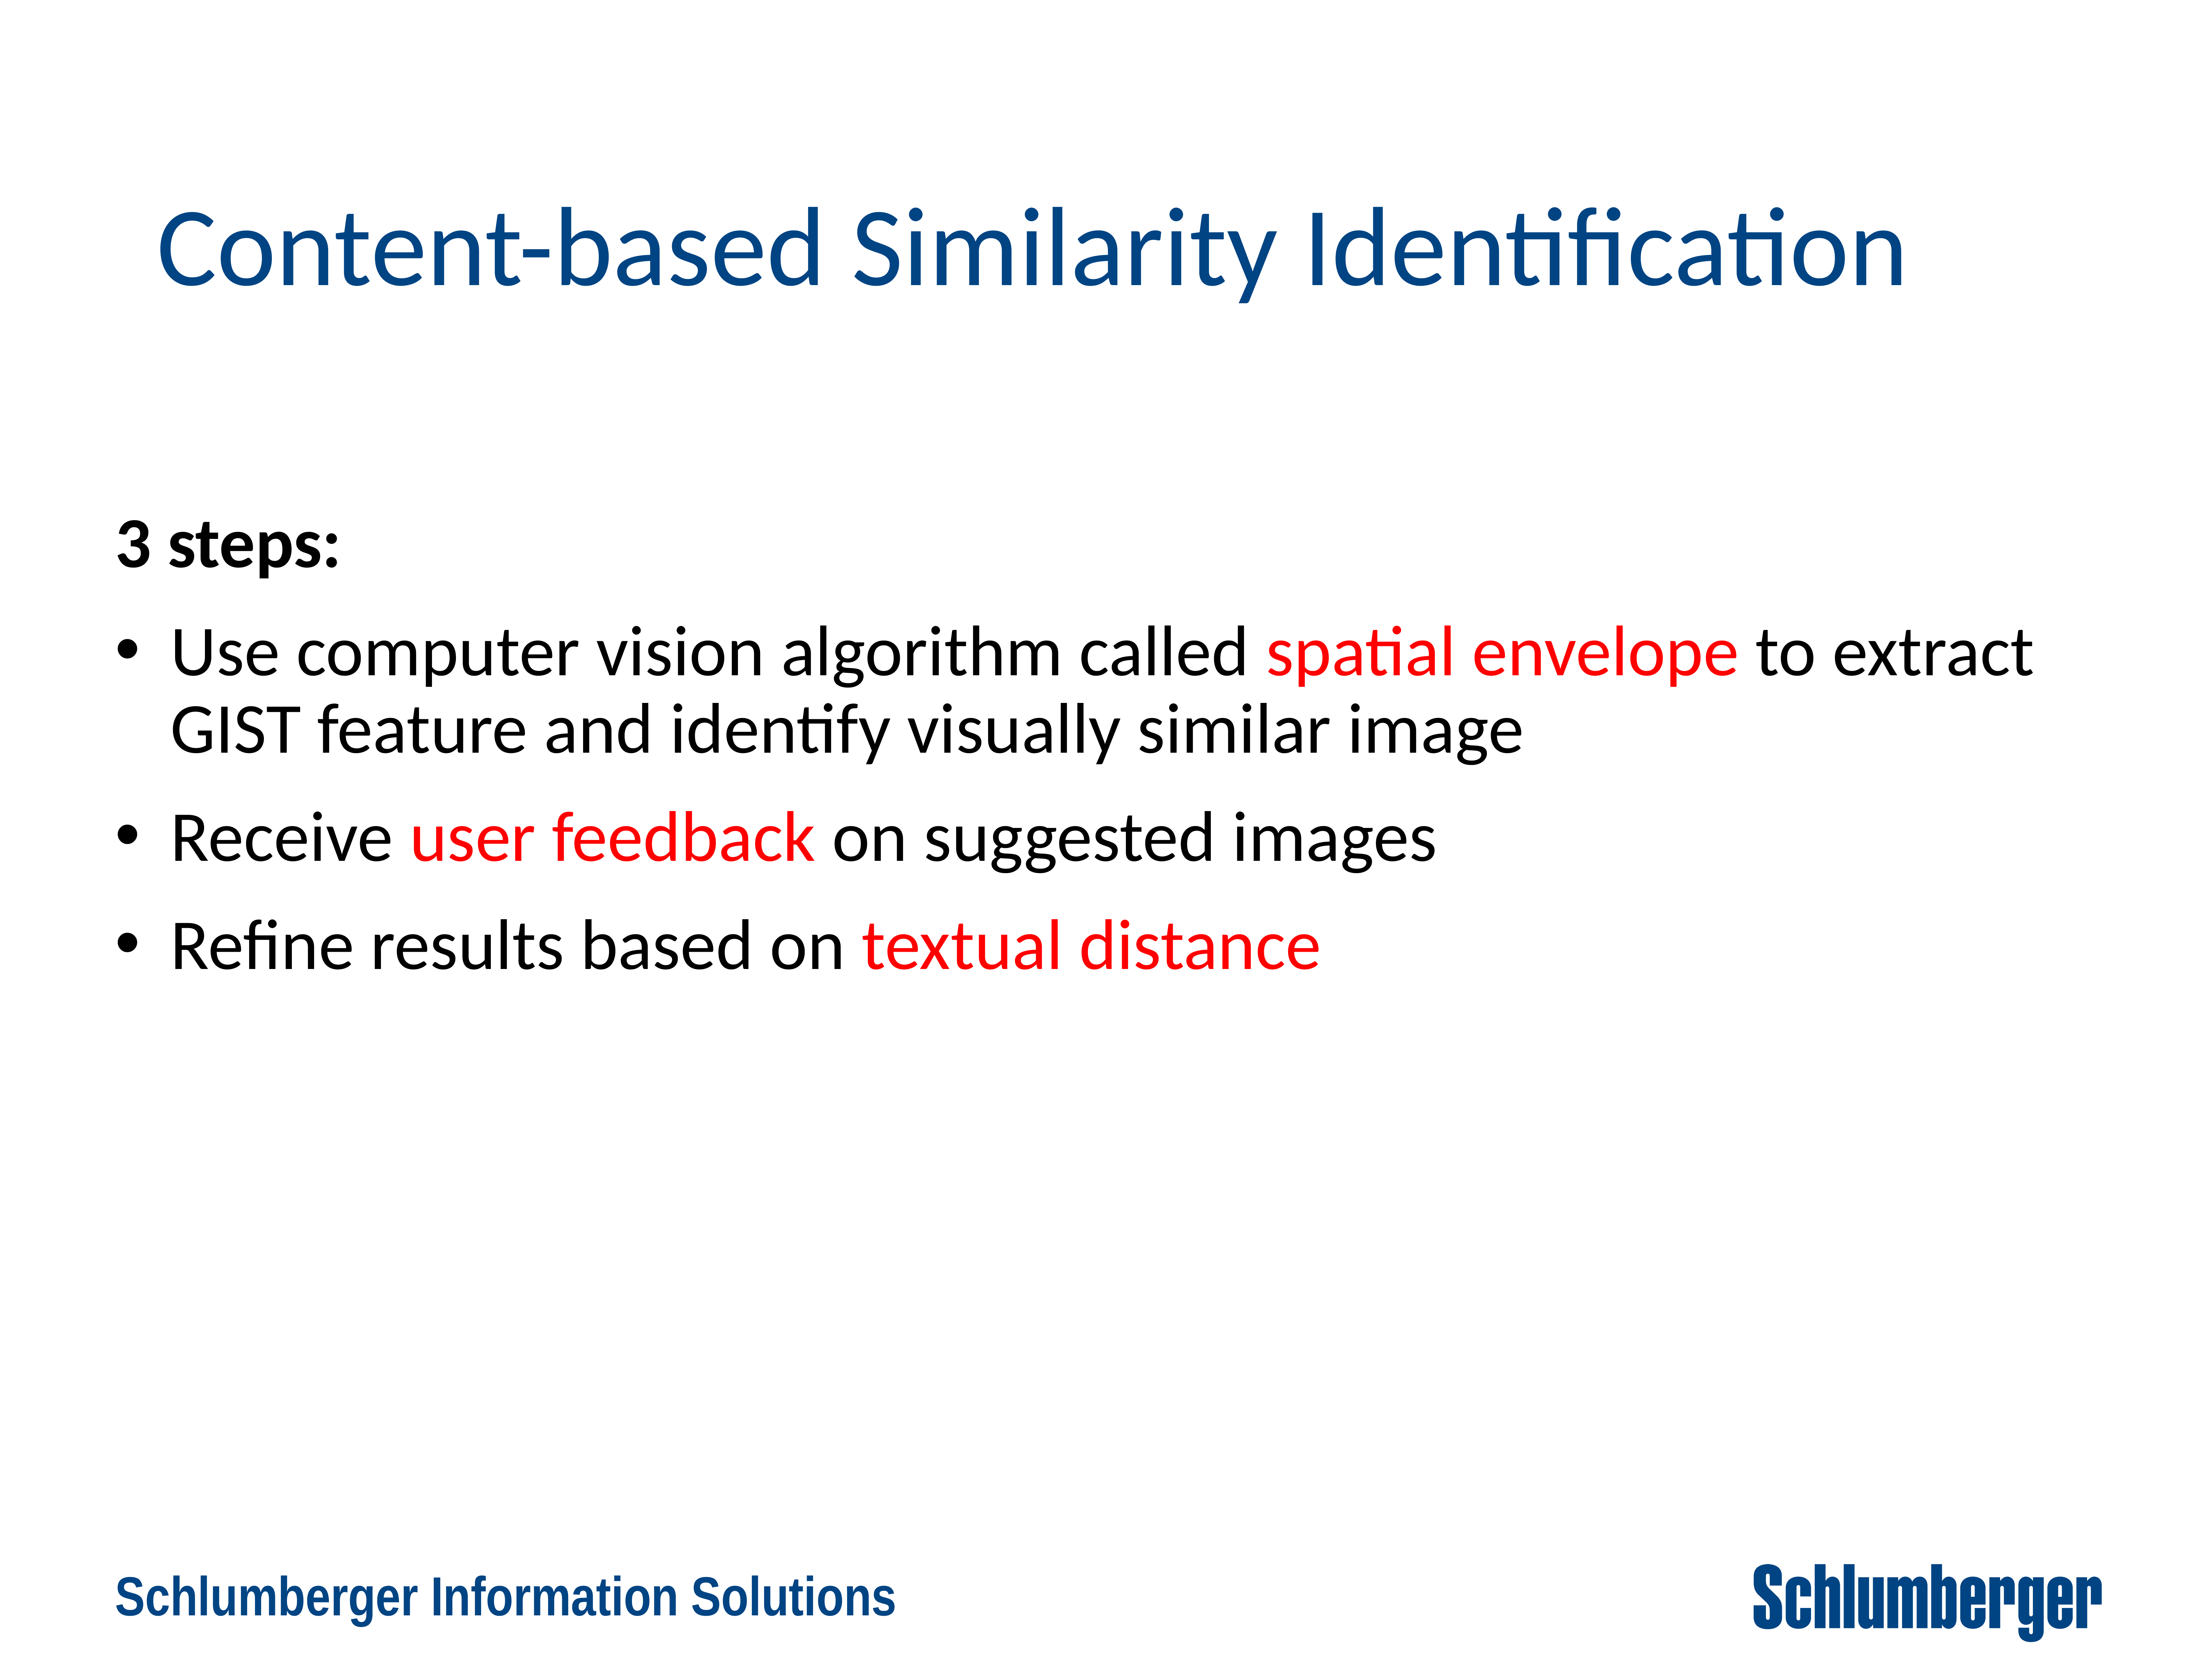

# Content-based Similarity Identification
3 steps:
Use computer vision algorithm called spatial envelope to extract GIST feature and identify visually similar image
Receive user feedback on suggested images
Refine results based on textual distance